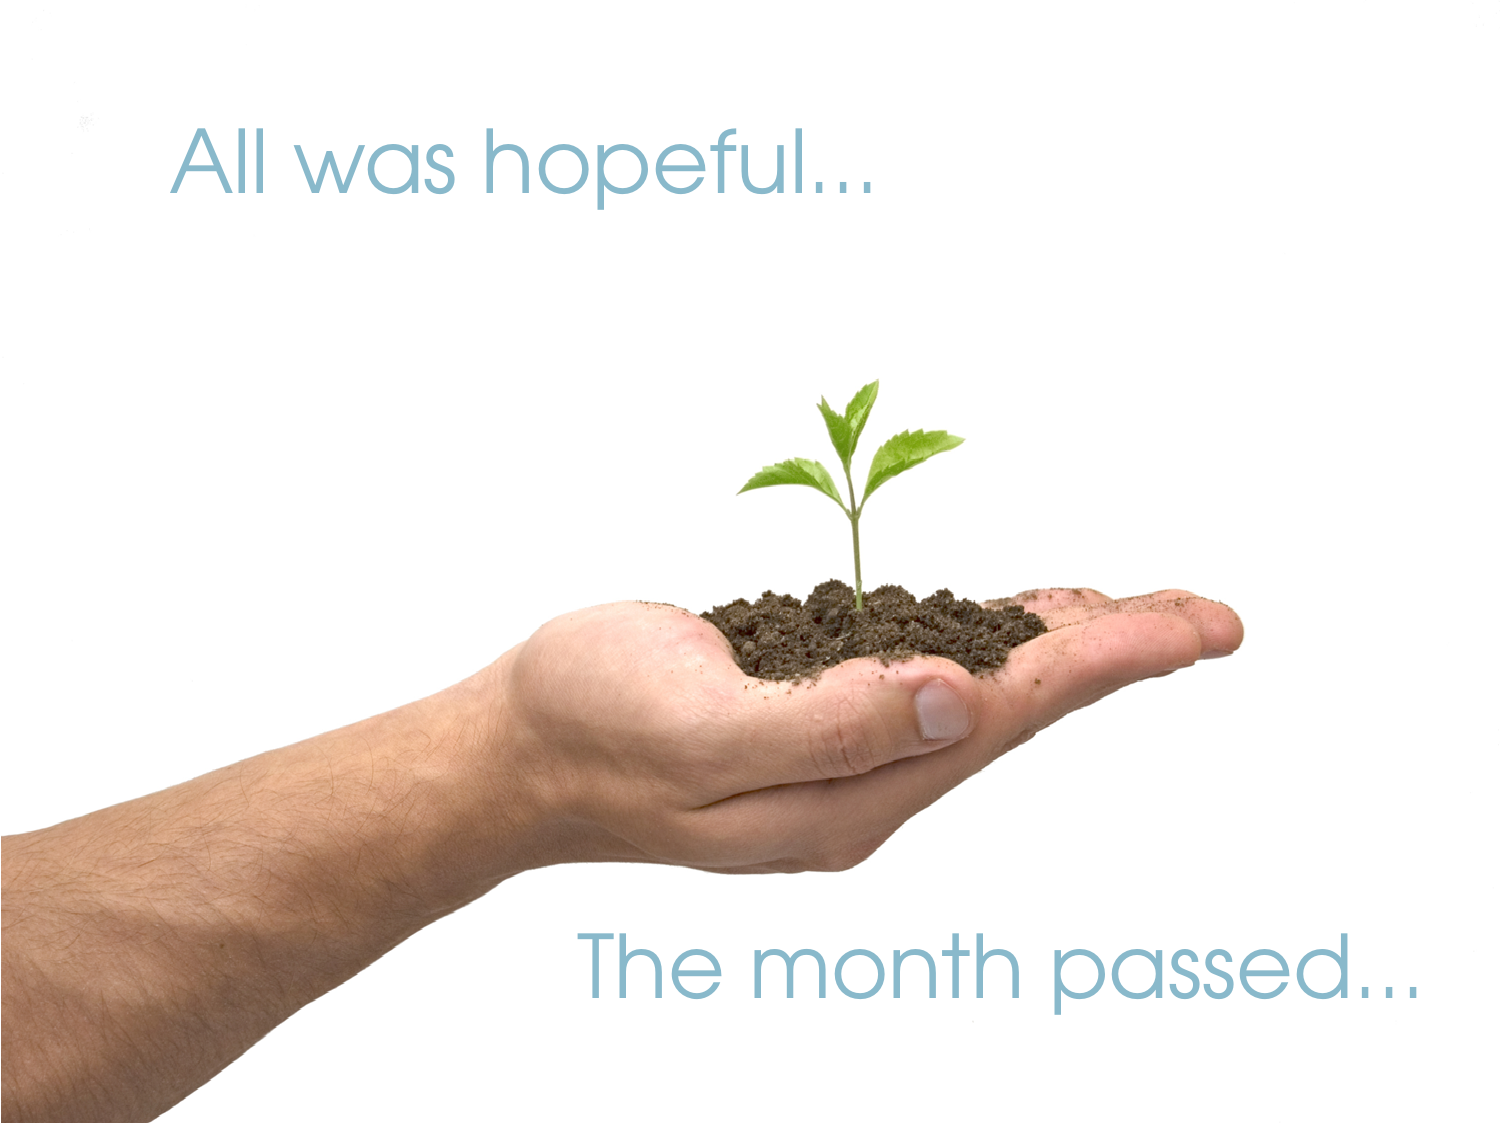

# All was hopeful...
The month passed...